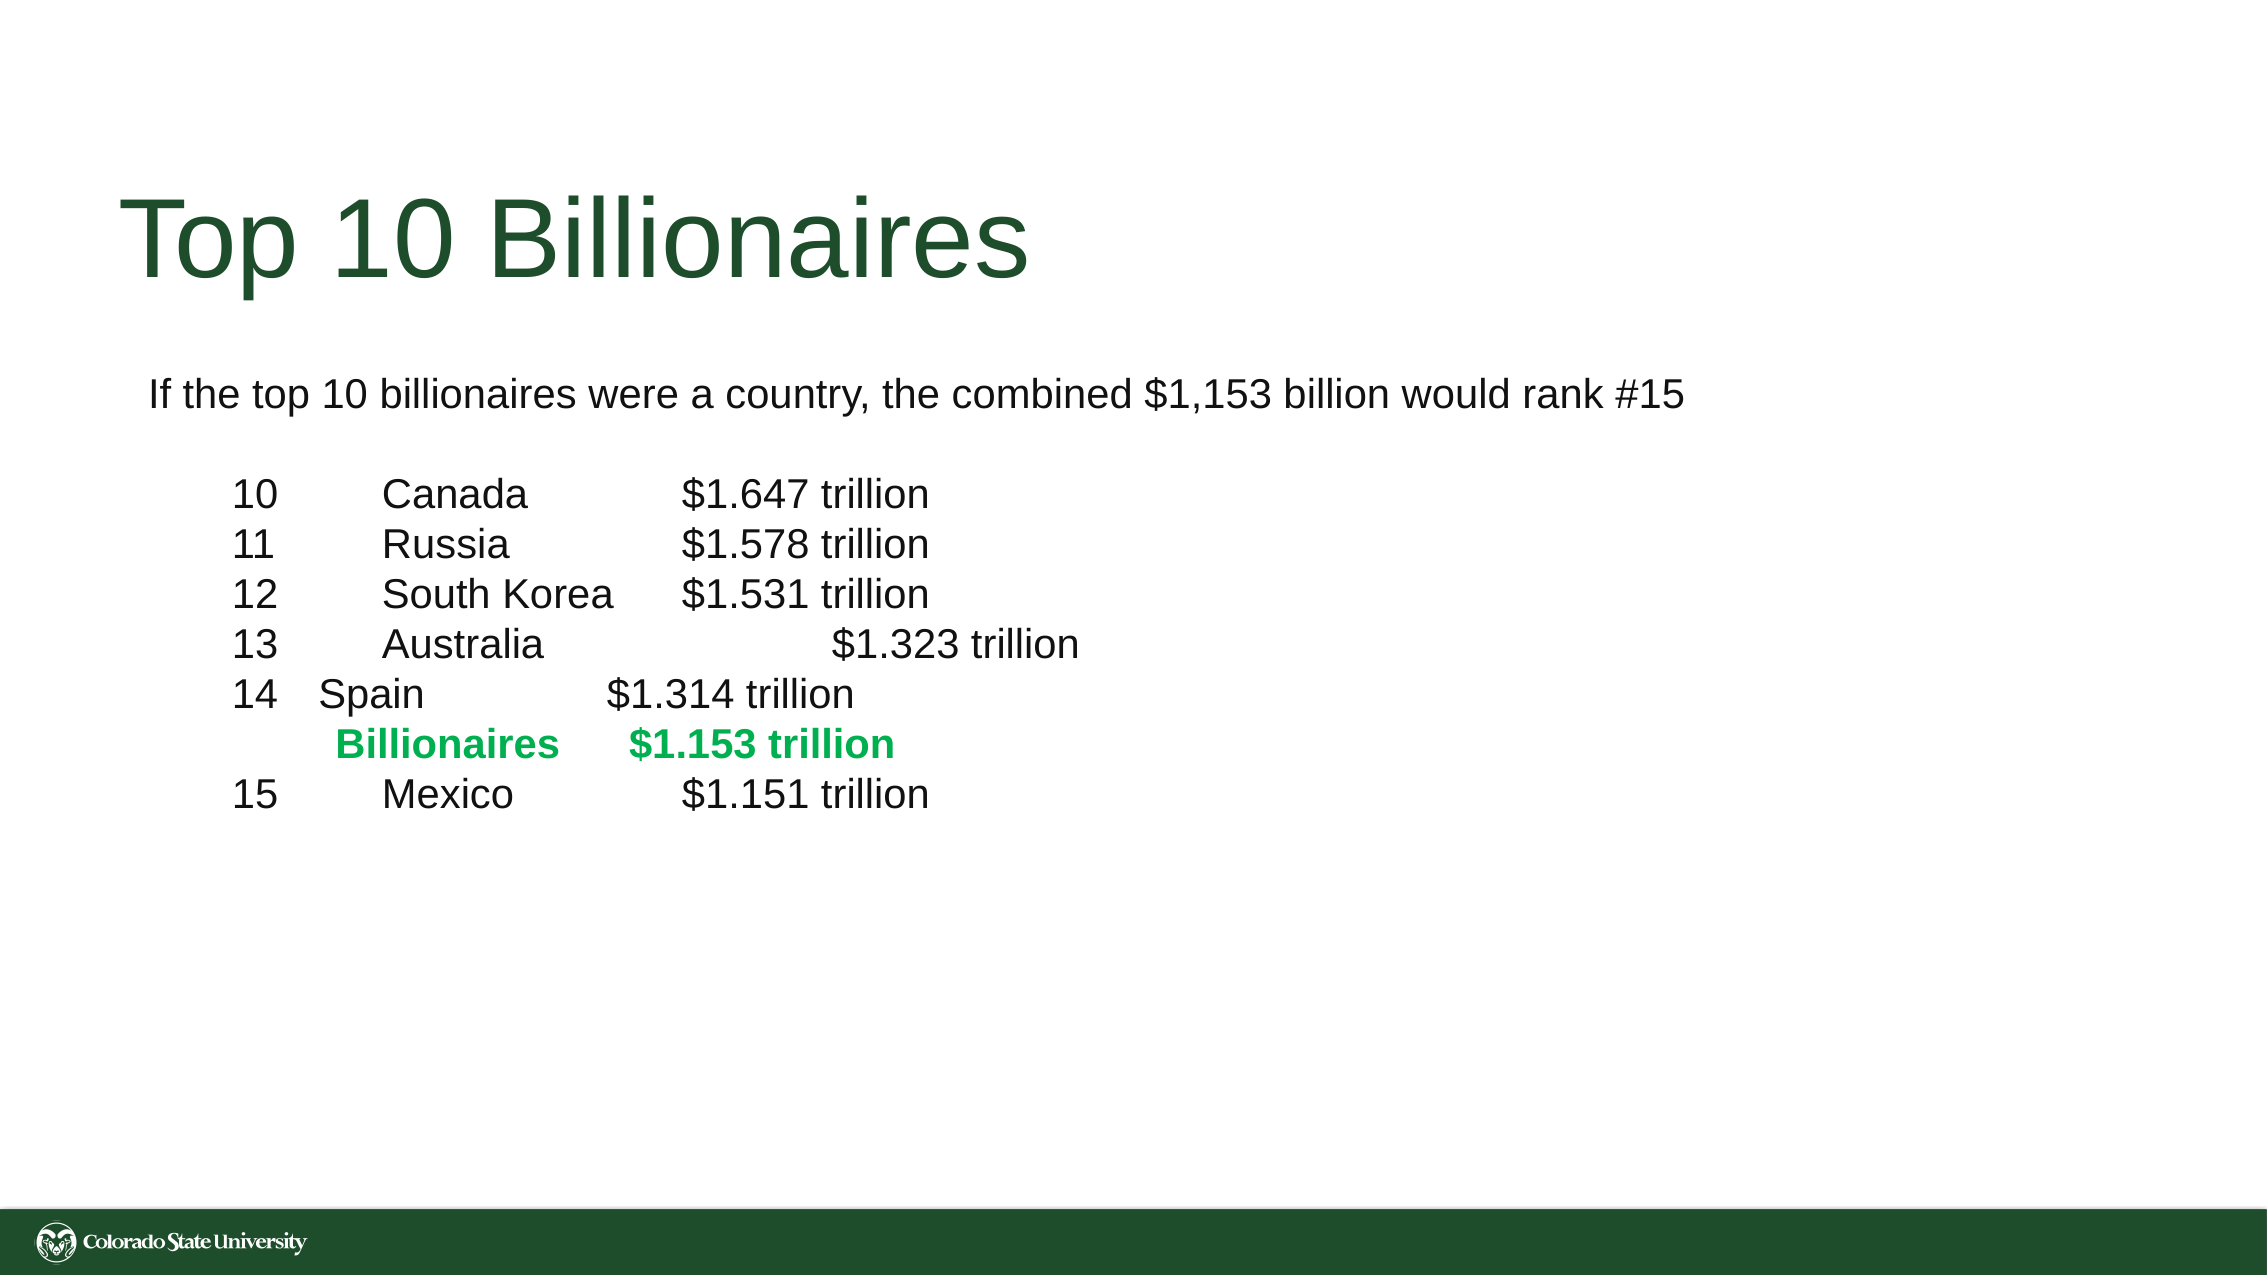

# Top 10 Billionaires
If the top 10 billionaires were a country, the combined $1,153 billion would rank #15

10	Canada		$1.647 trillion
11	Russia		$1.578 trillion
12	South Korea	$1.531 trillion
13	Australia		$1.323 trillion
 Spain		$1.314 trillion
         Billionaires      $1.153 trillion
15	Mexico		$1.151 trillion